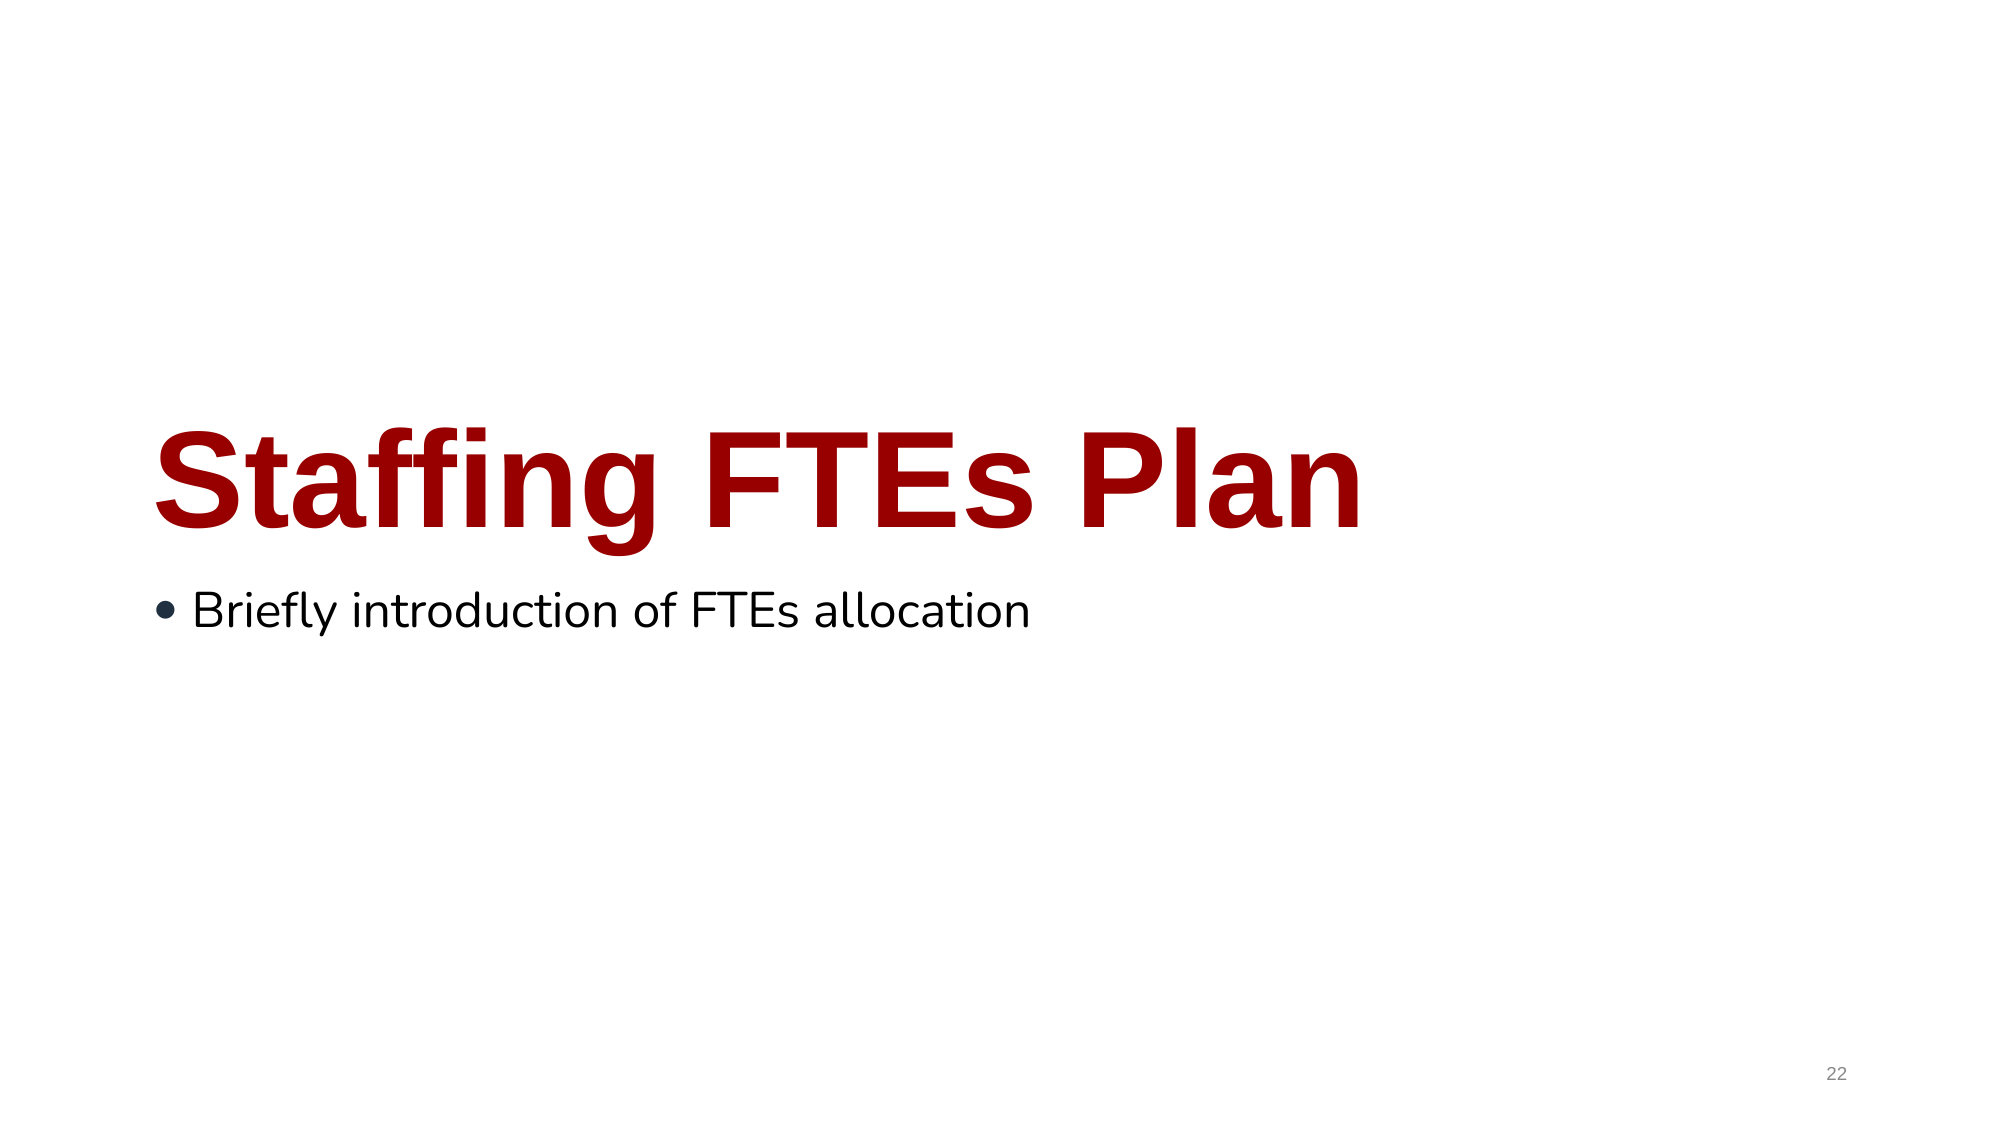

# Staffing FTEs Plan

 Briefly introduction of FTEs allocation
22